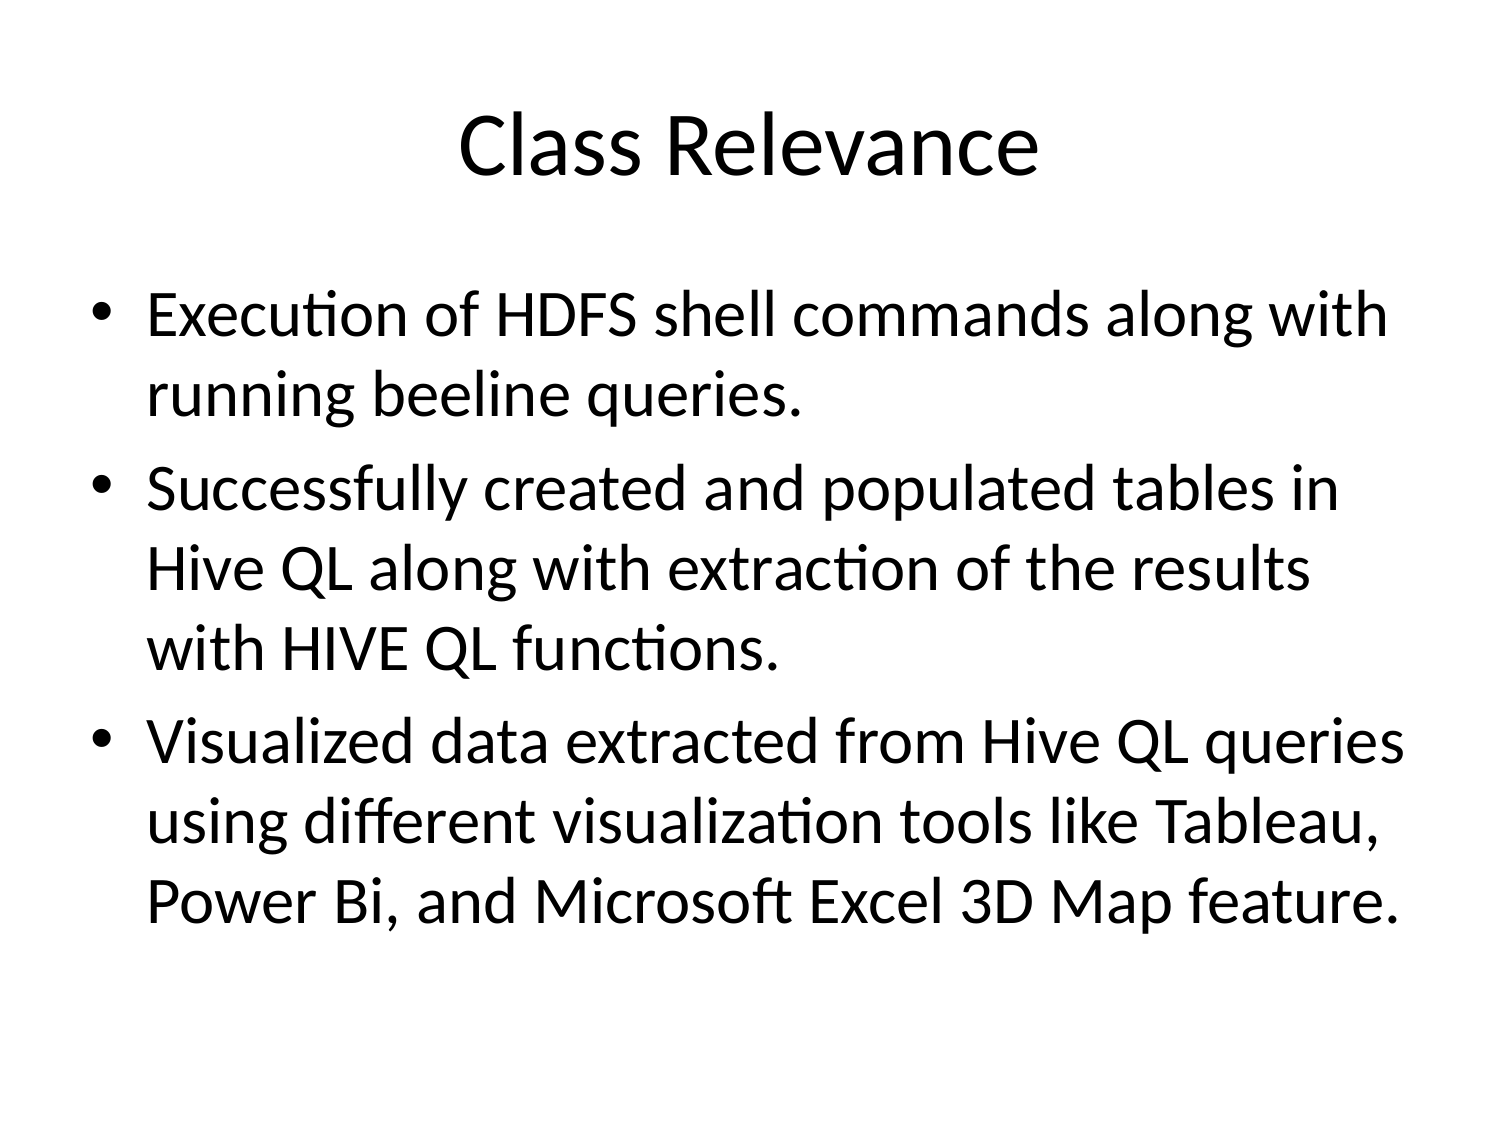

# Class Relevance
Execution of HDFS shell commands along with running beeline queries.
Successfully created and populated tables in Hive QL along with extraction of the results with HIVE QL functions.
Visualized data extracted from Hive QL queries using different visualization tools like Tableau, Power Bi, and Microsoft Excel 3D Map feature.